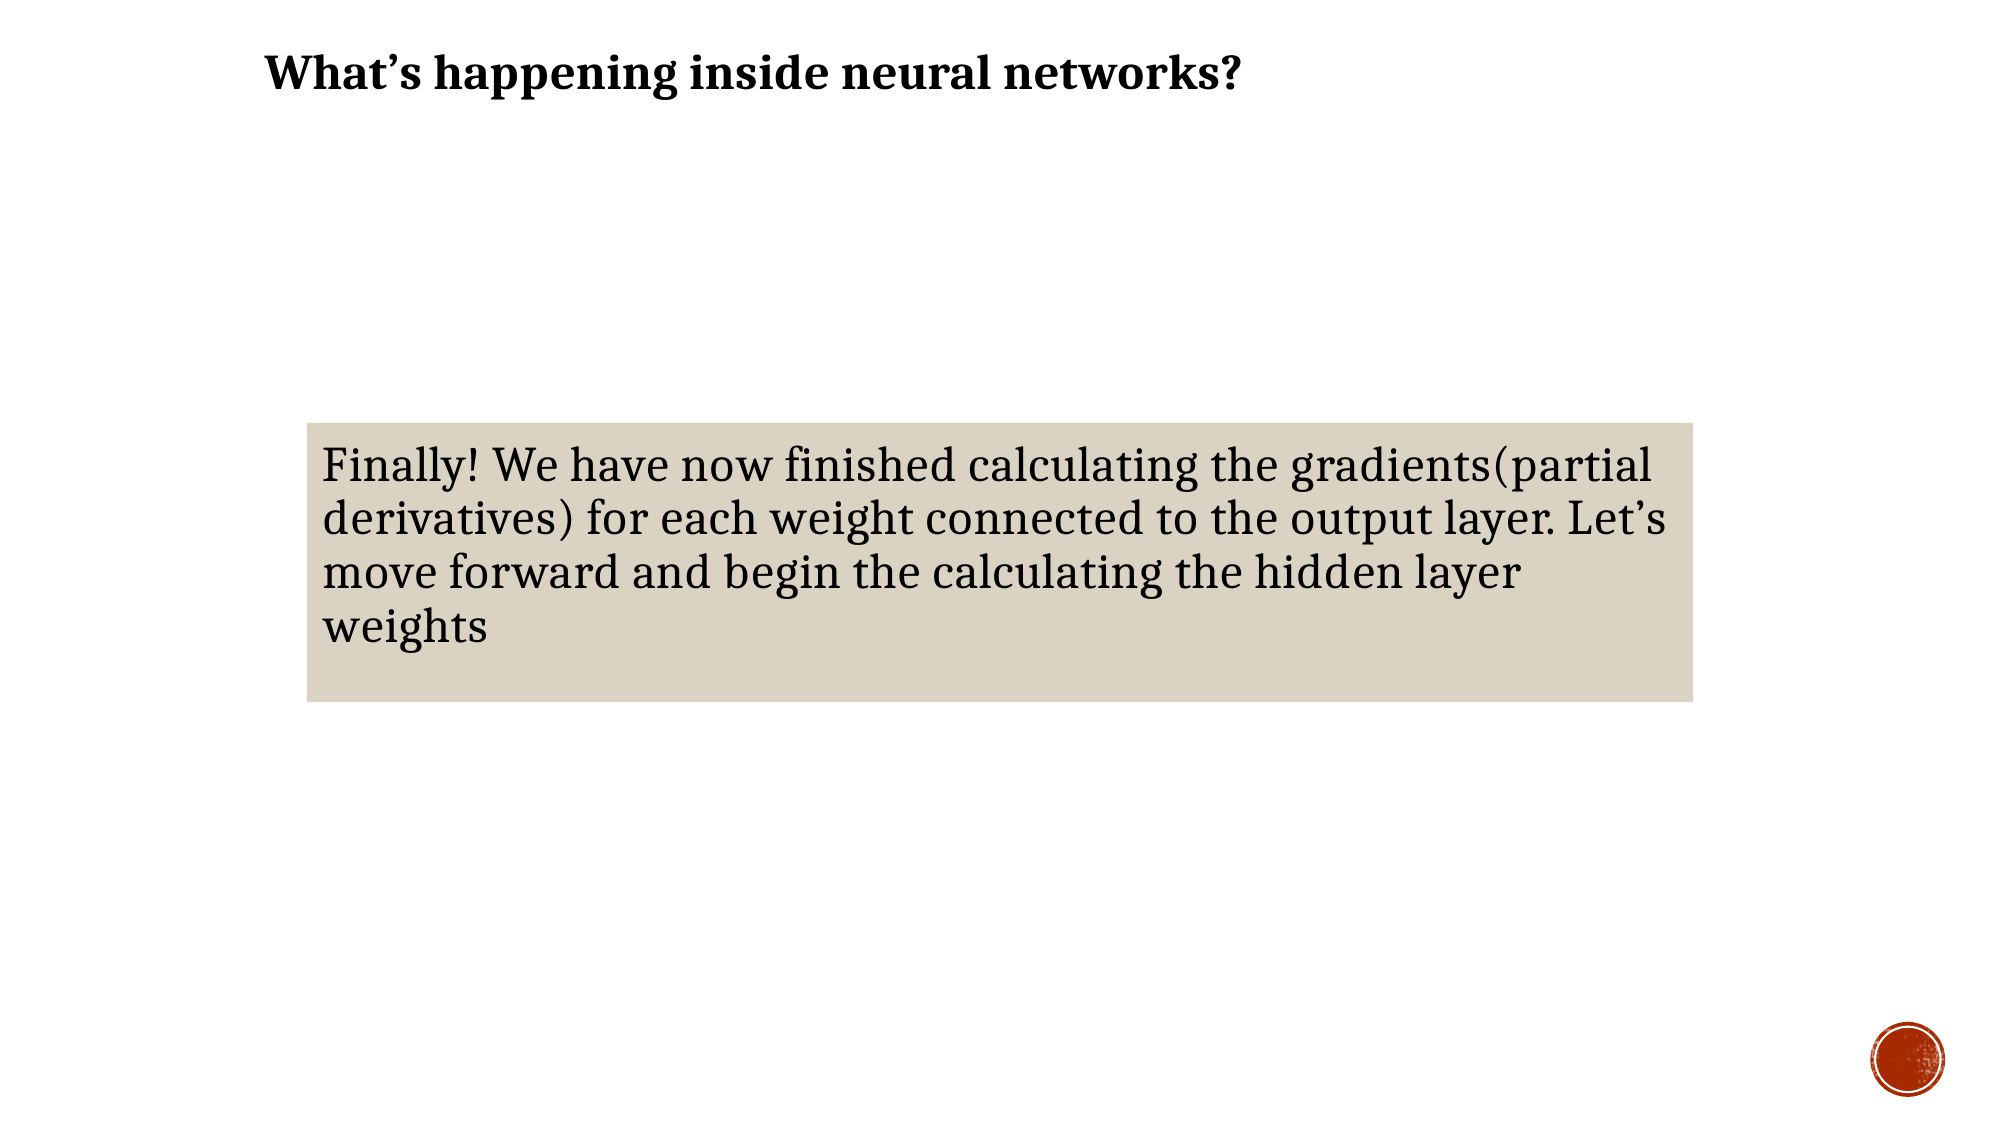

What’s happening inside neural networks?
Finally! We have now finished calculating the gradients(partial derivatives) for each weight connected to the output layer. Let’s move forward and begin the calculating the hidden layer weights